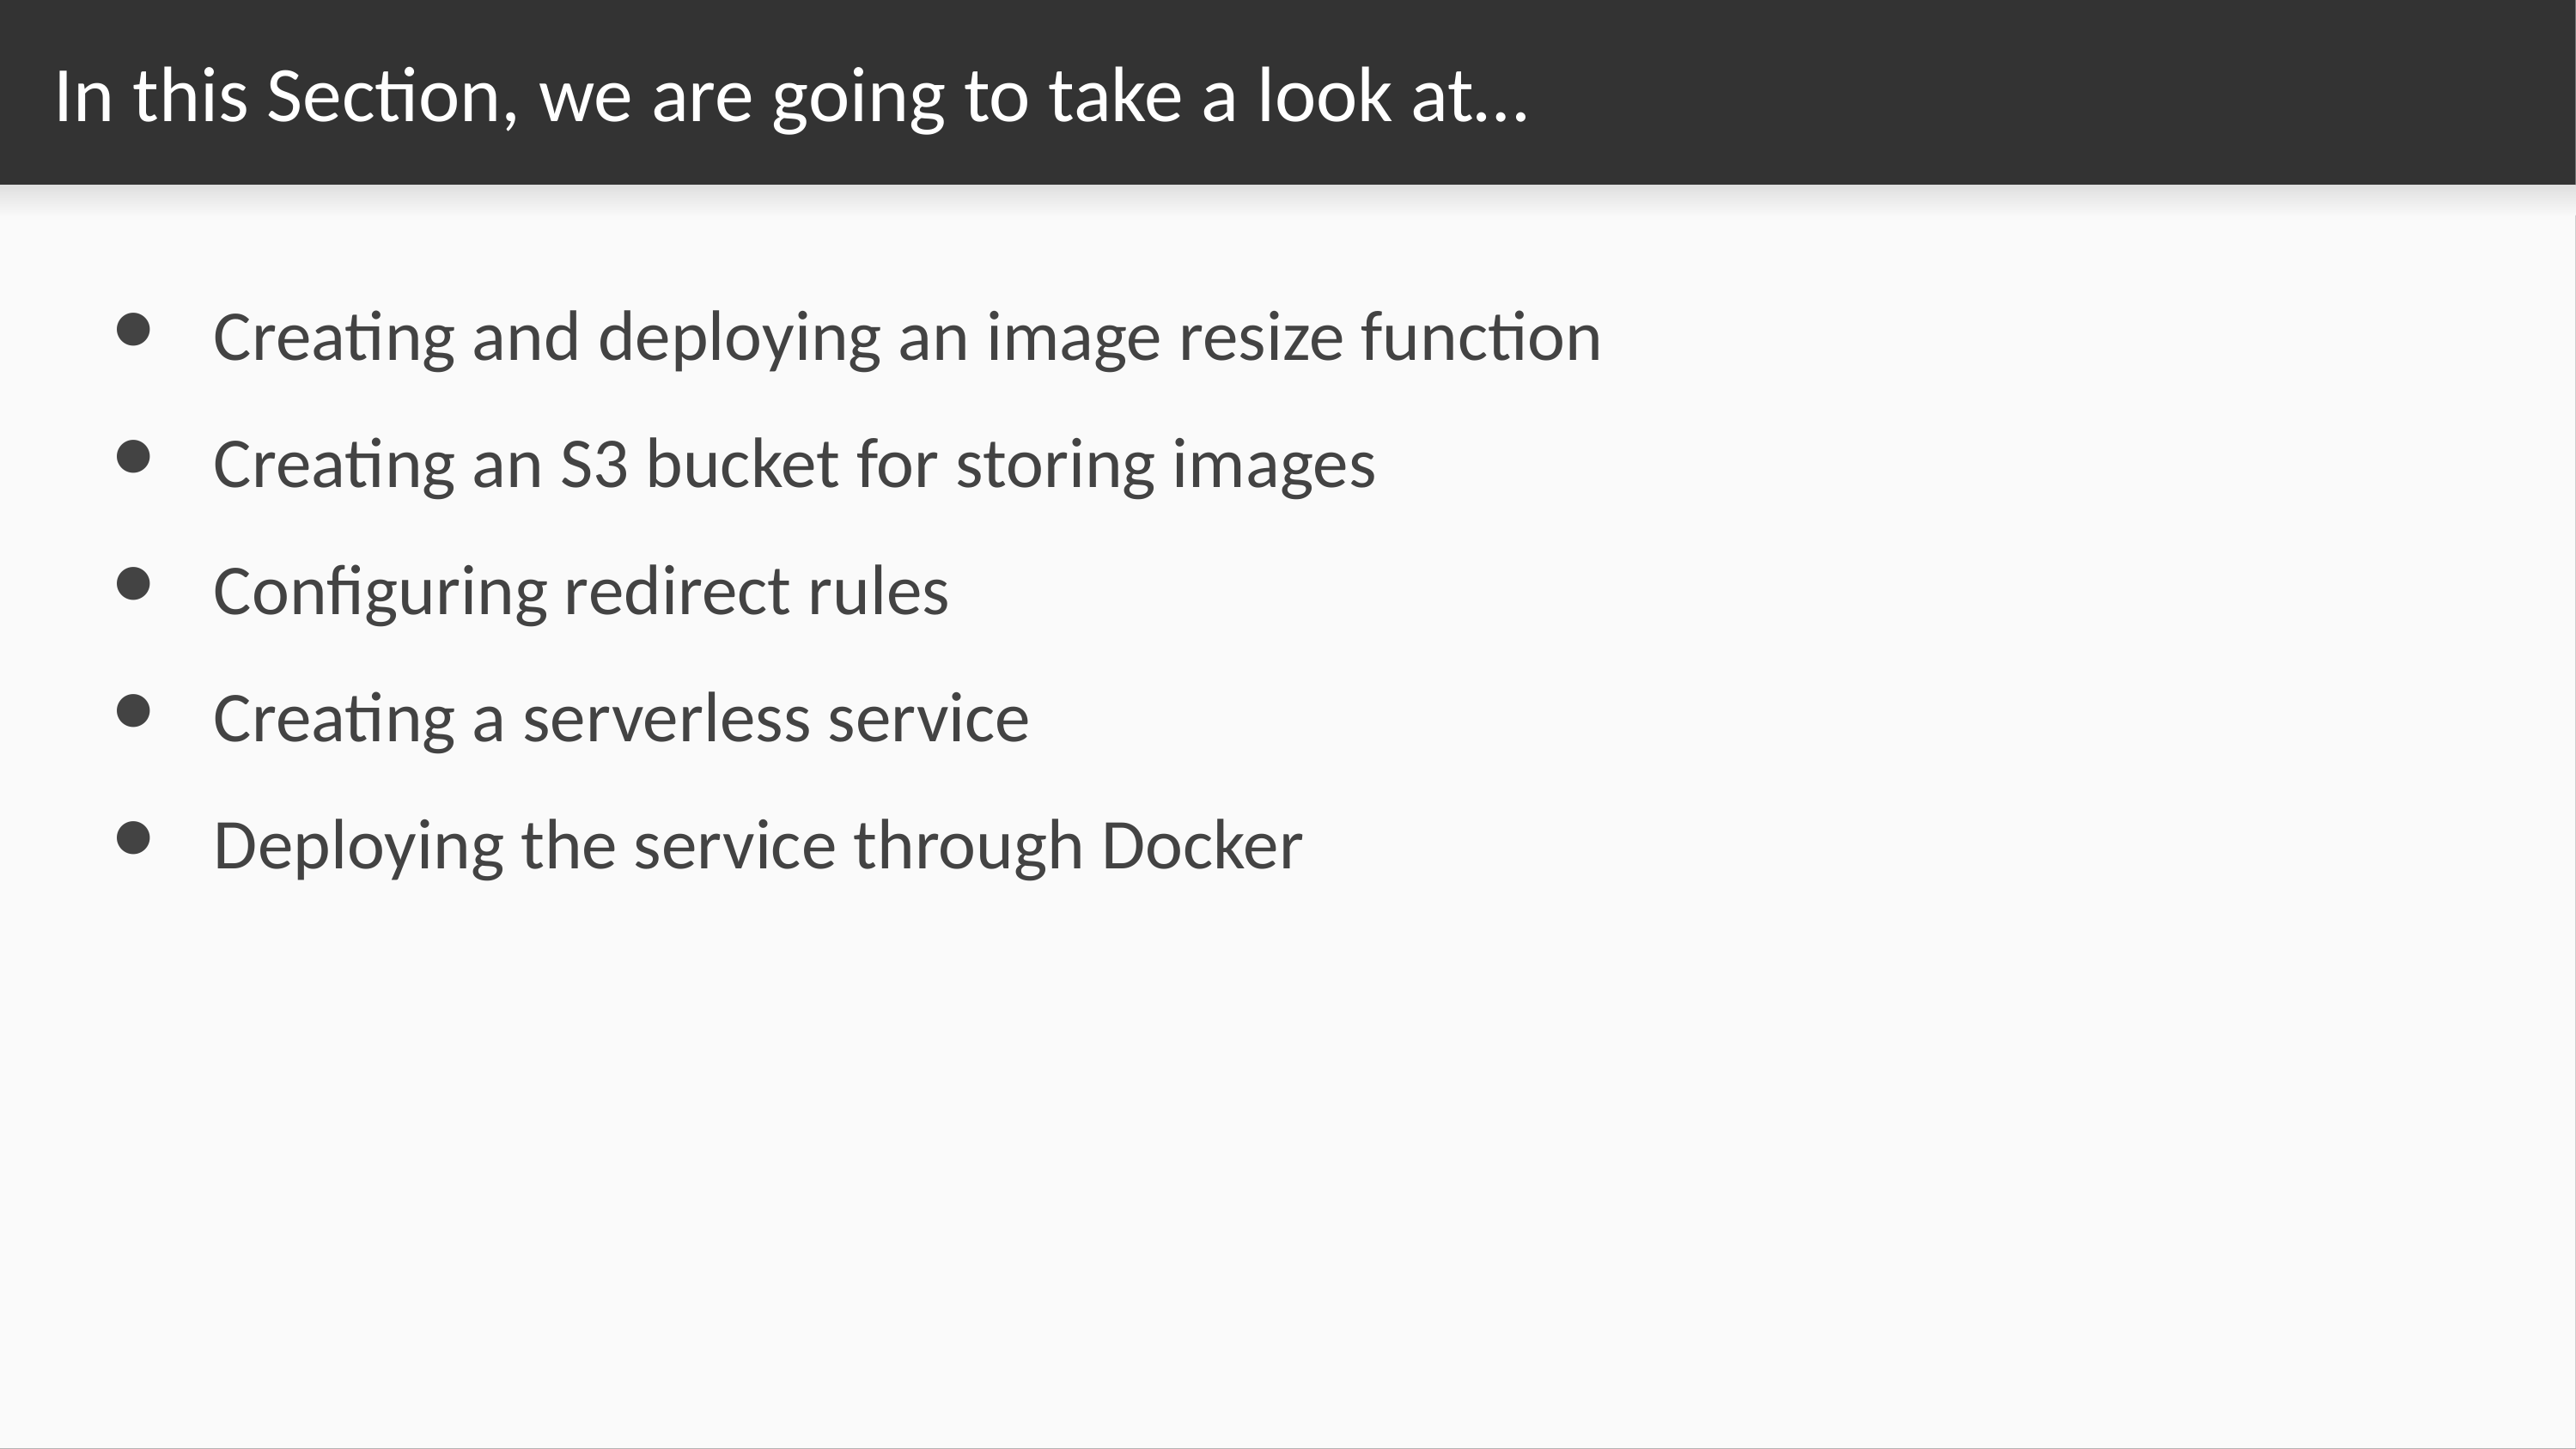

# In this Section, we are going to take a look at…
Creating and deploying an image resize function
Creating an S3 bucket for storing images
Configuring redirect rules
Creating a serverless service
Deploying the service through Docker